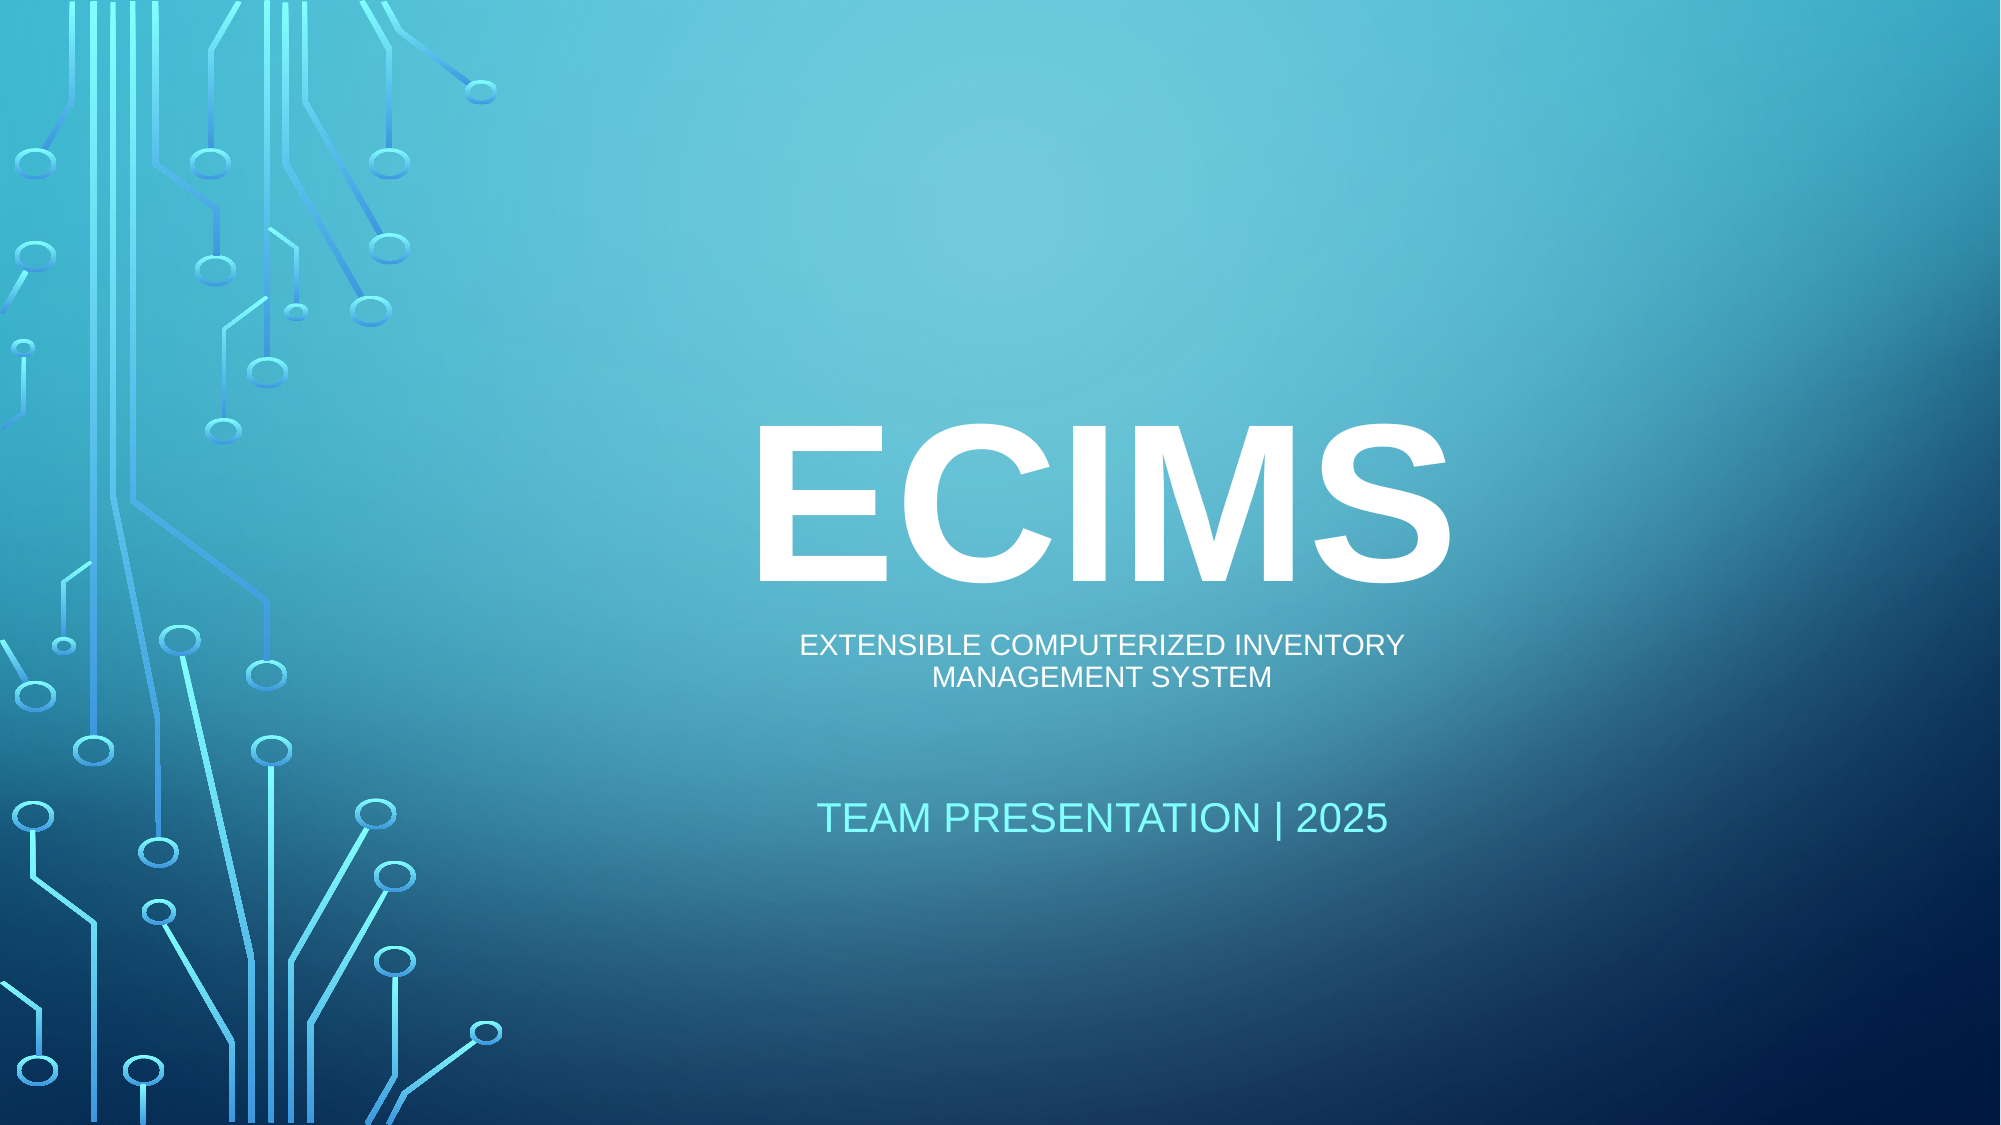

# ECIMS Extensible Computerized Inventory Management System

Team Presentation | 2025